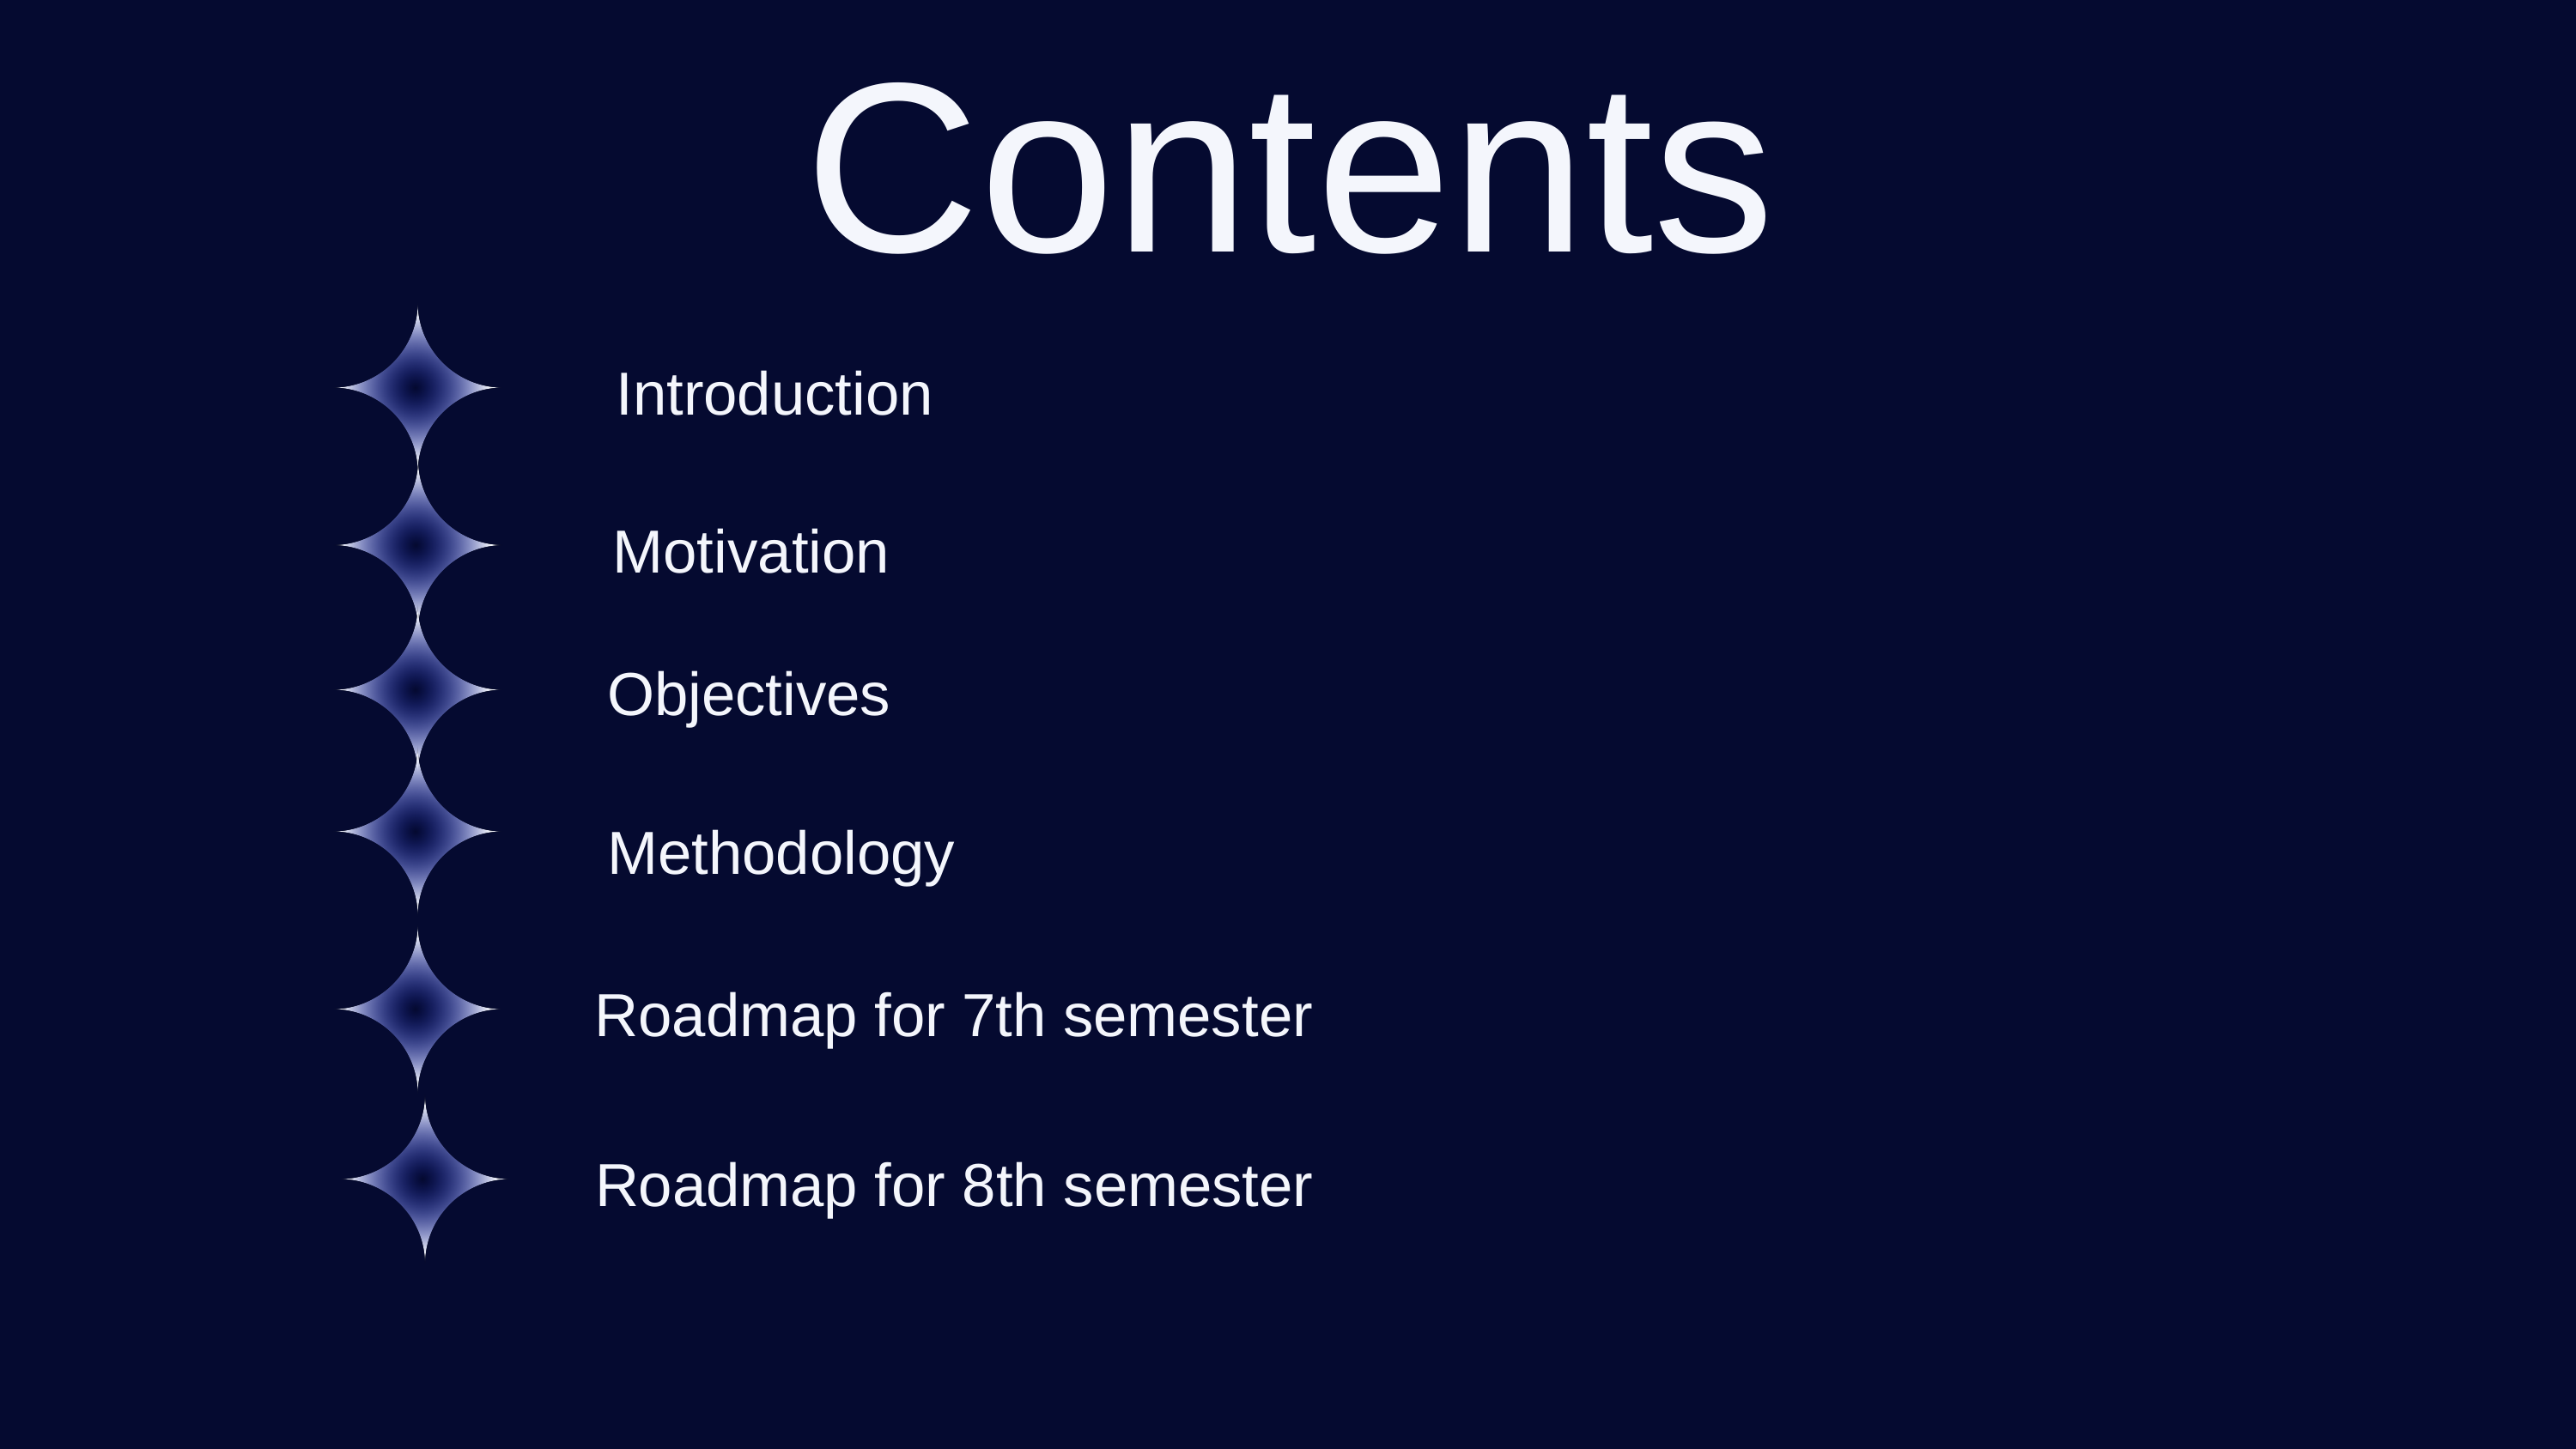

Contents

Introduction

Motivation

Objectives

Methodology

Roadmap for 7th semester

Roadmap for 8th semester